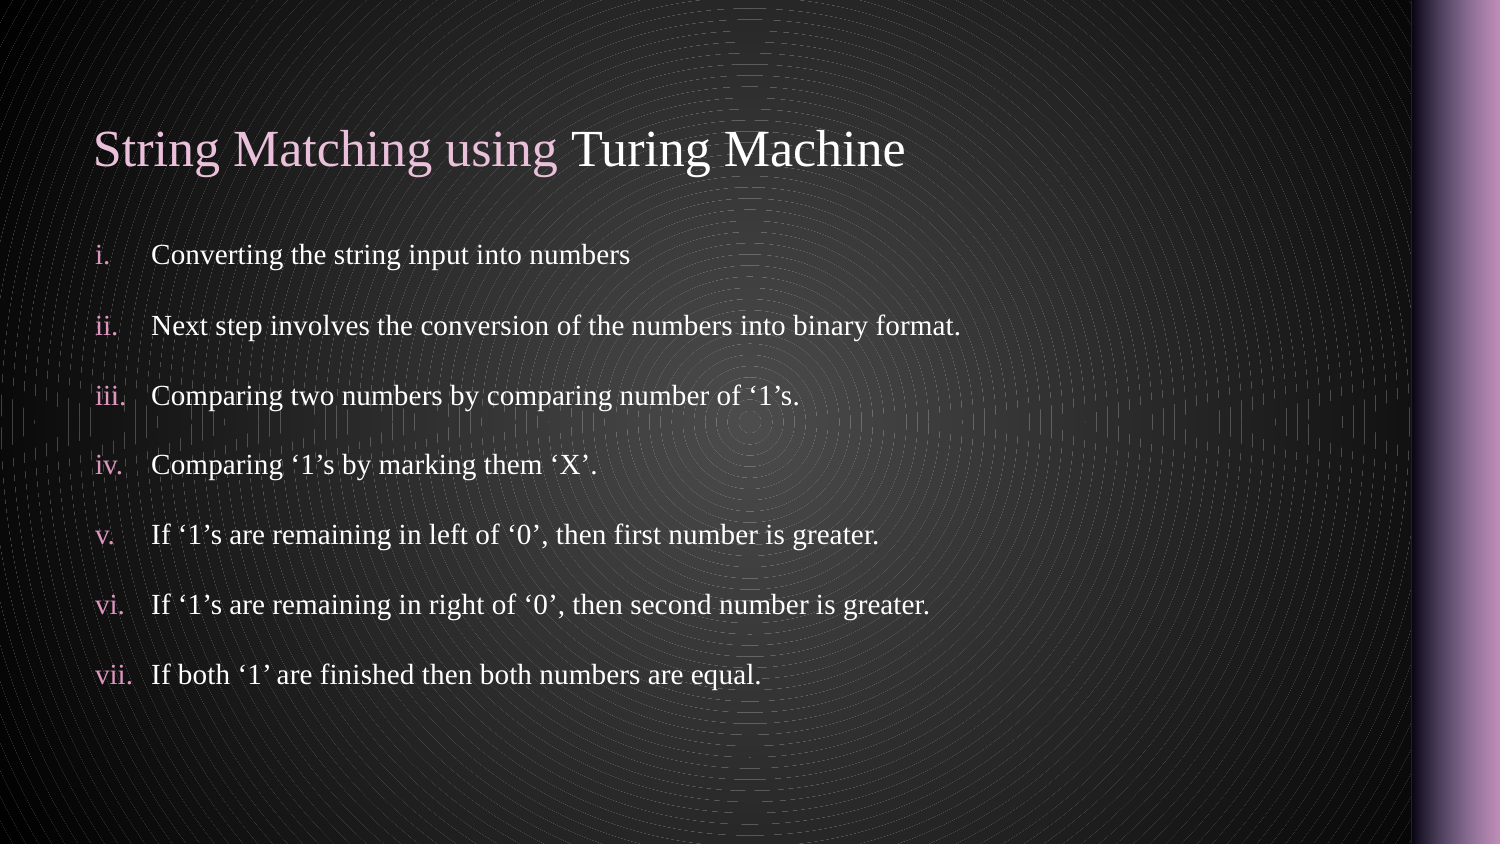

# String Matching using Turing Machine
Converting the string input into numbers

Next step involves the conversion of the numbers into binary format.

Comparing two numbers by comparing number of ‘1’s.

Comparing ‘1’s by marking them ‘X’.

If ‘1’s are remaining in left of ‘0’, then first number is greater.

If ‘1’s are remaining in right of ‘0’, then second number is greater.

If both ‘1’ are finished then both numbers are equal.